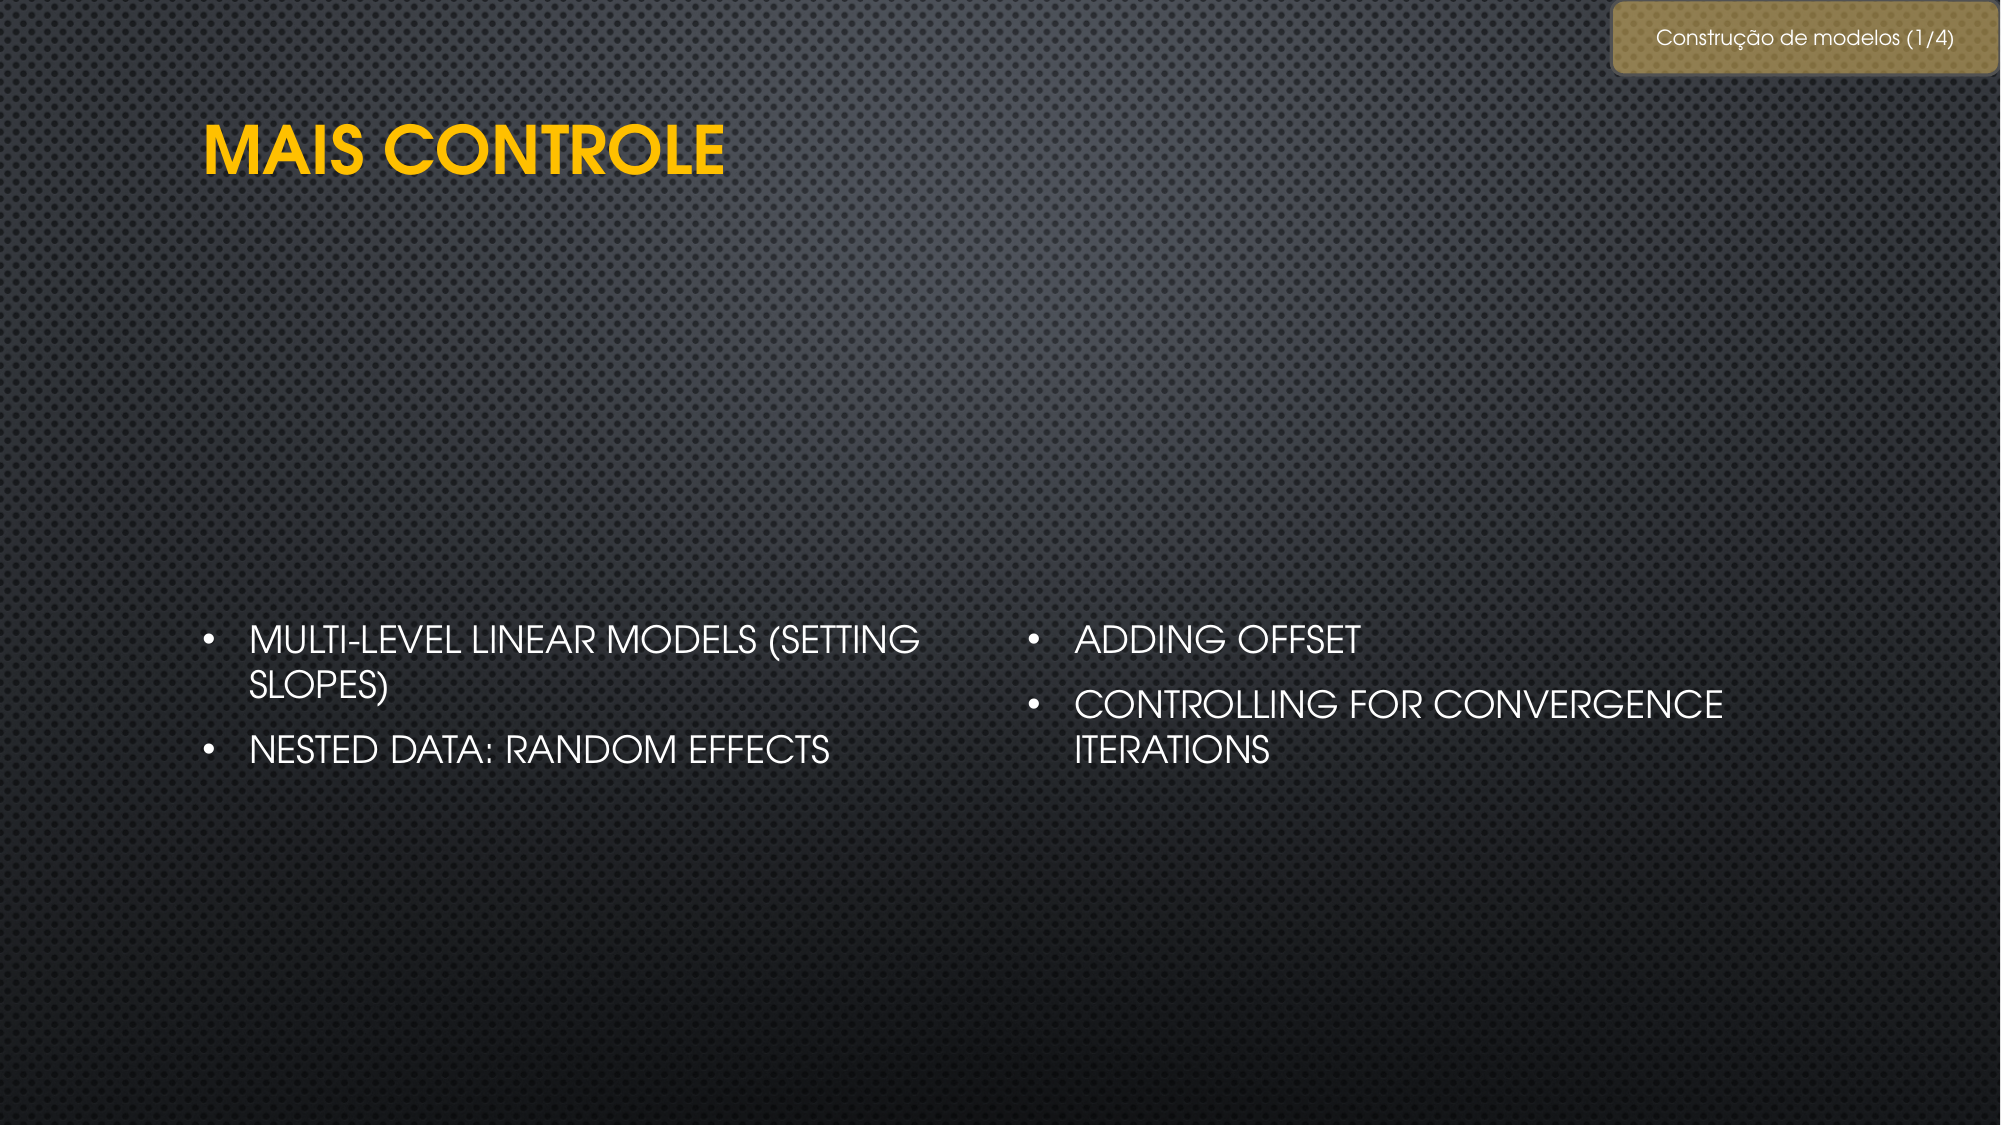

Construção de modelos (1/4)
# MAIS CONTROLE
Multi-level linear models (setting slopes)
Nested data: random effects
Adding offset
controlling for convergence iterations